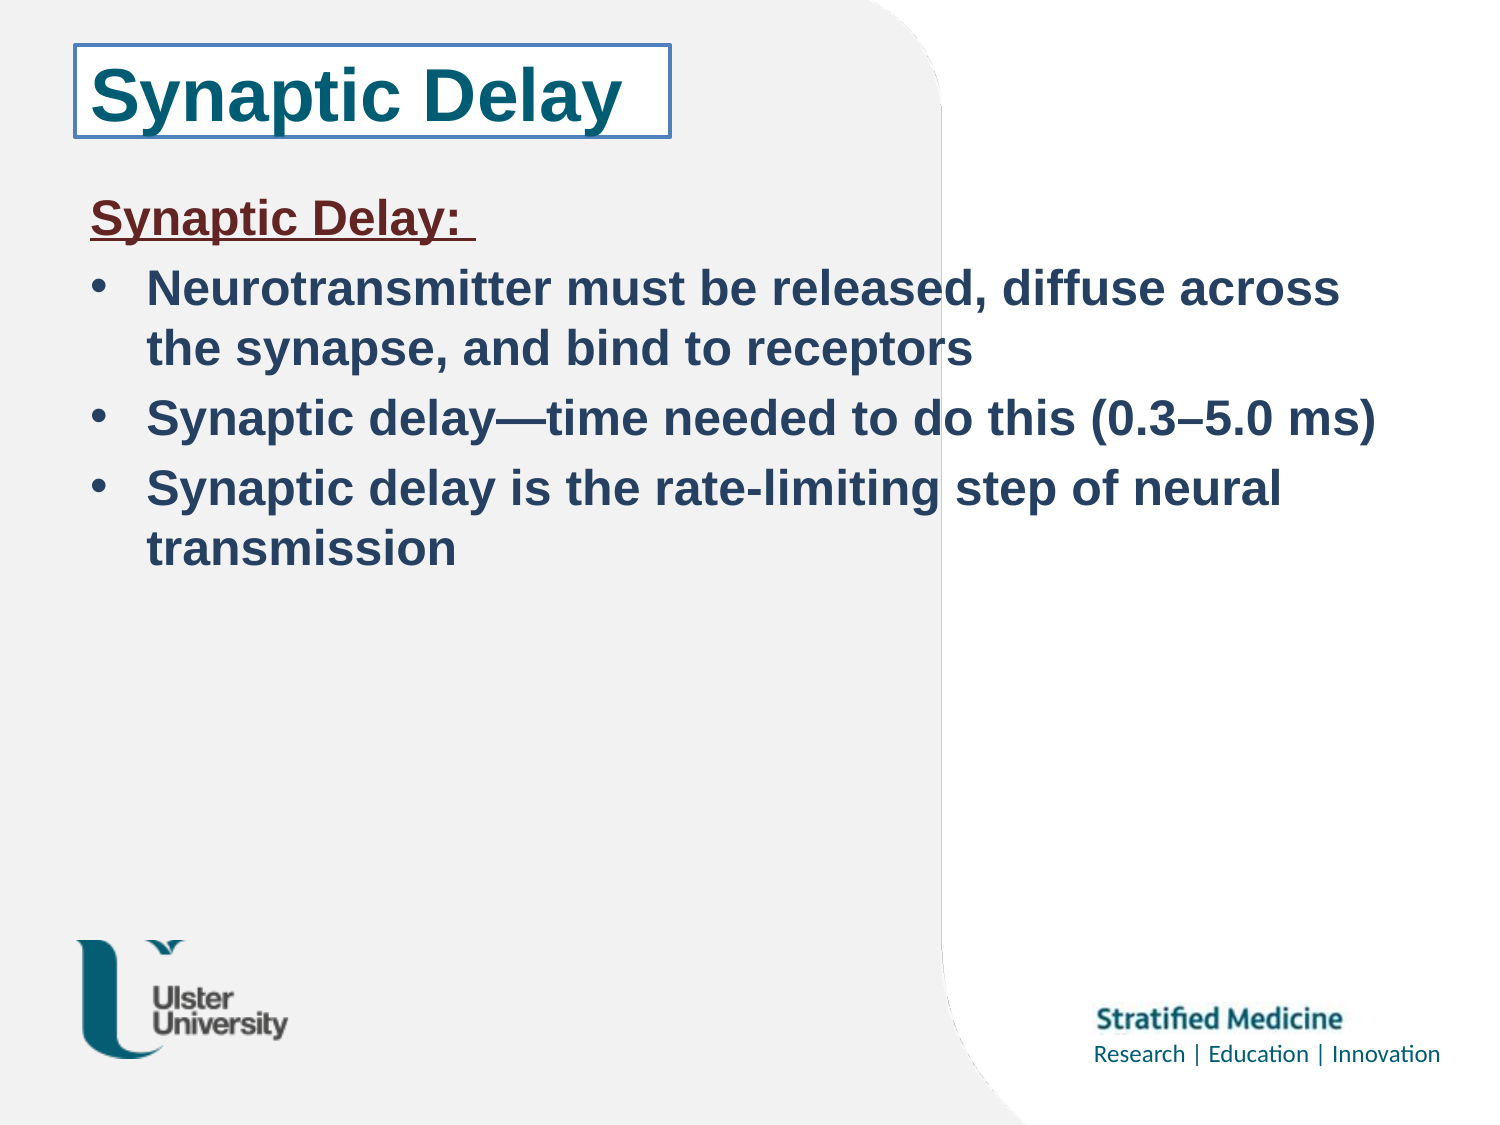

# Synaptic Delay
Synaptic Delay:
Neurotransmitter must be released, diffuse across the synapse, and bind to receptors
Synaptic delay—time needed to do this (0.3–5.0 ms)
Synaptic delay is the rate-limiting step of neural transmission